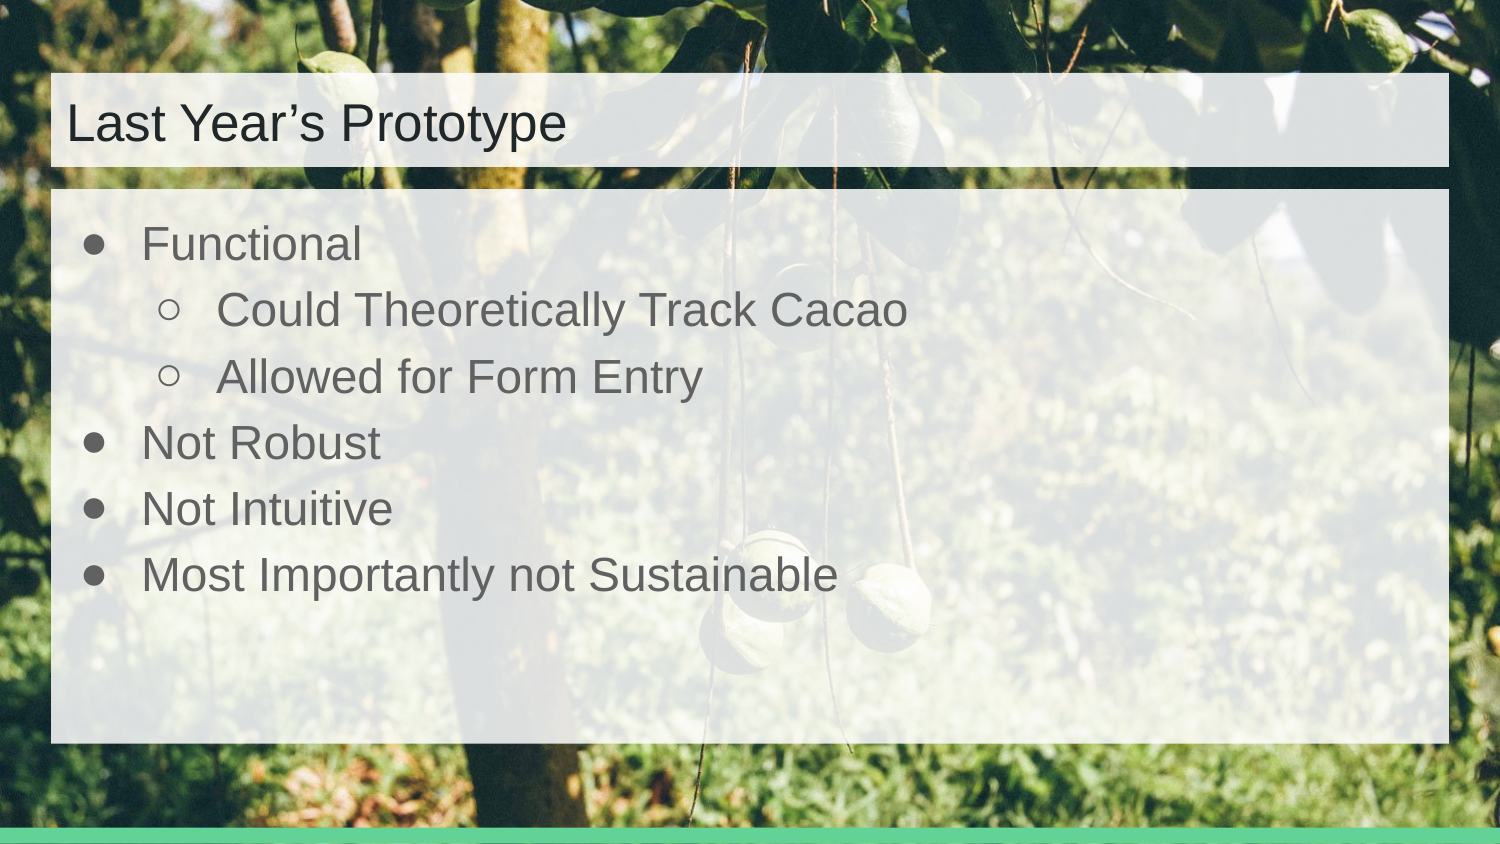

# Last Year’s Prototype
Functional
Could Theoretically Track Cacao
Allowed for Form Entry
Not Robust
Not Intuitive
Most Importantly not Sustainable